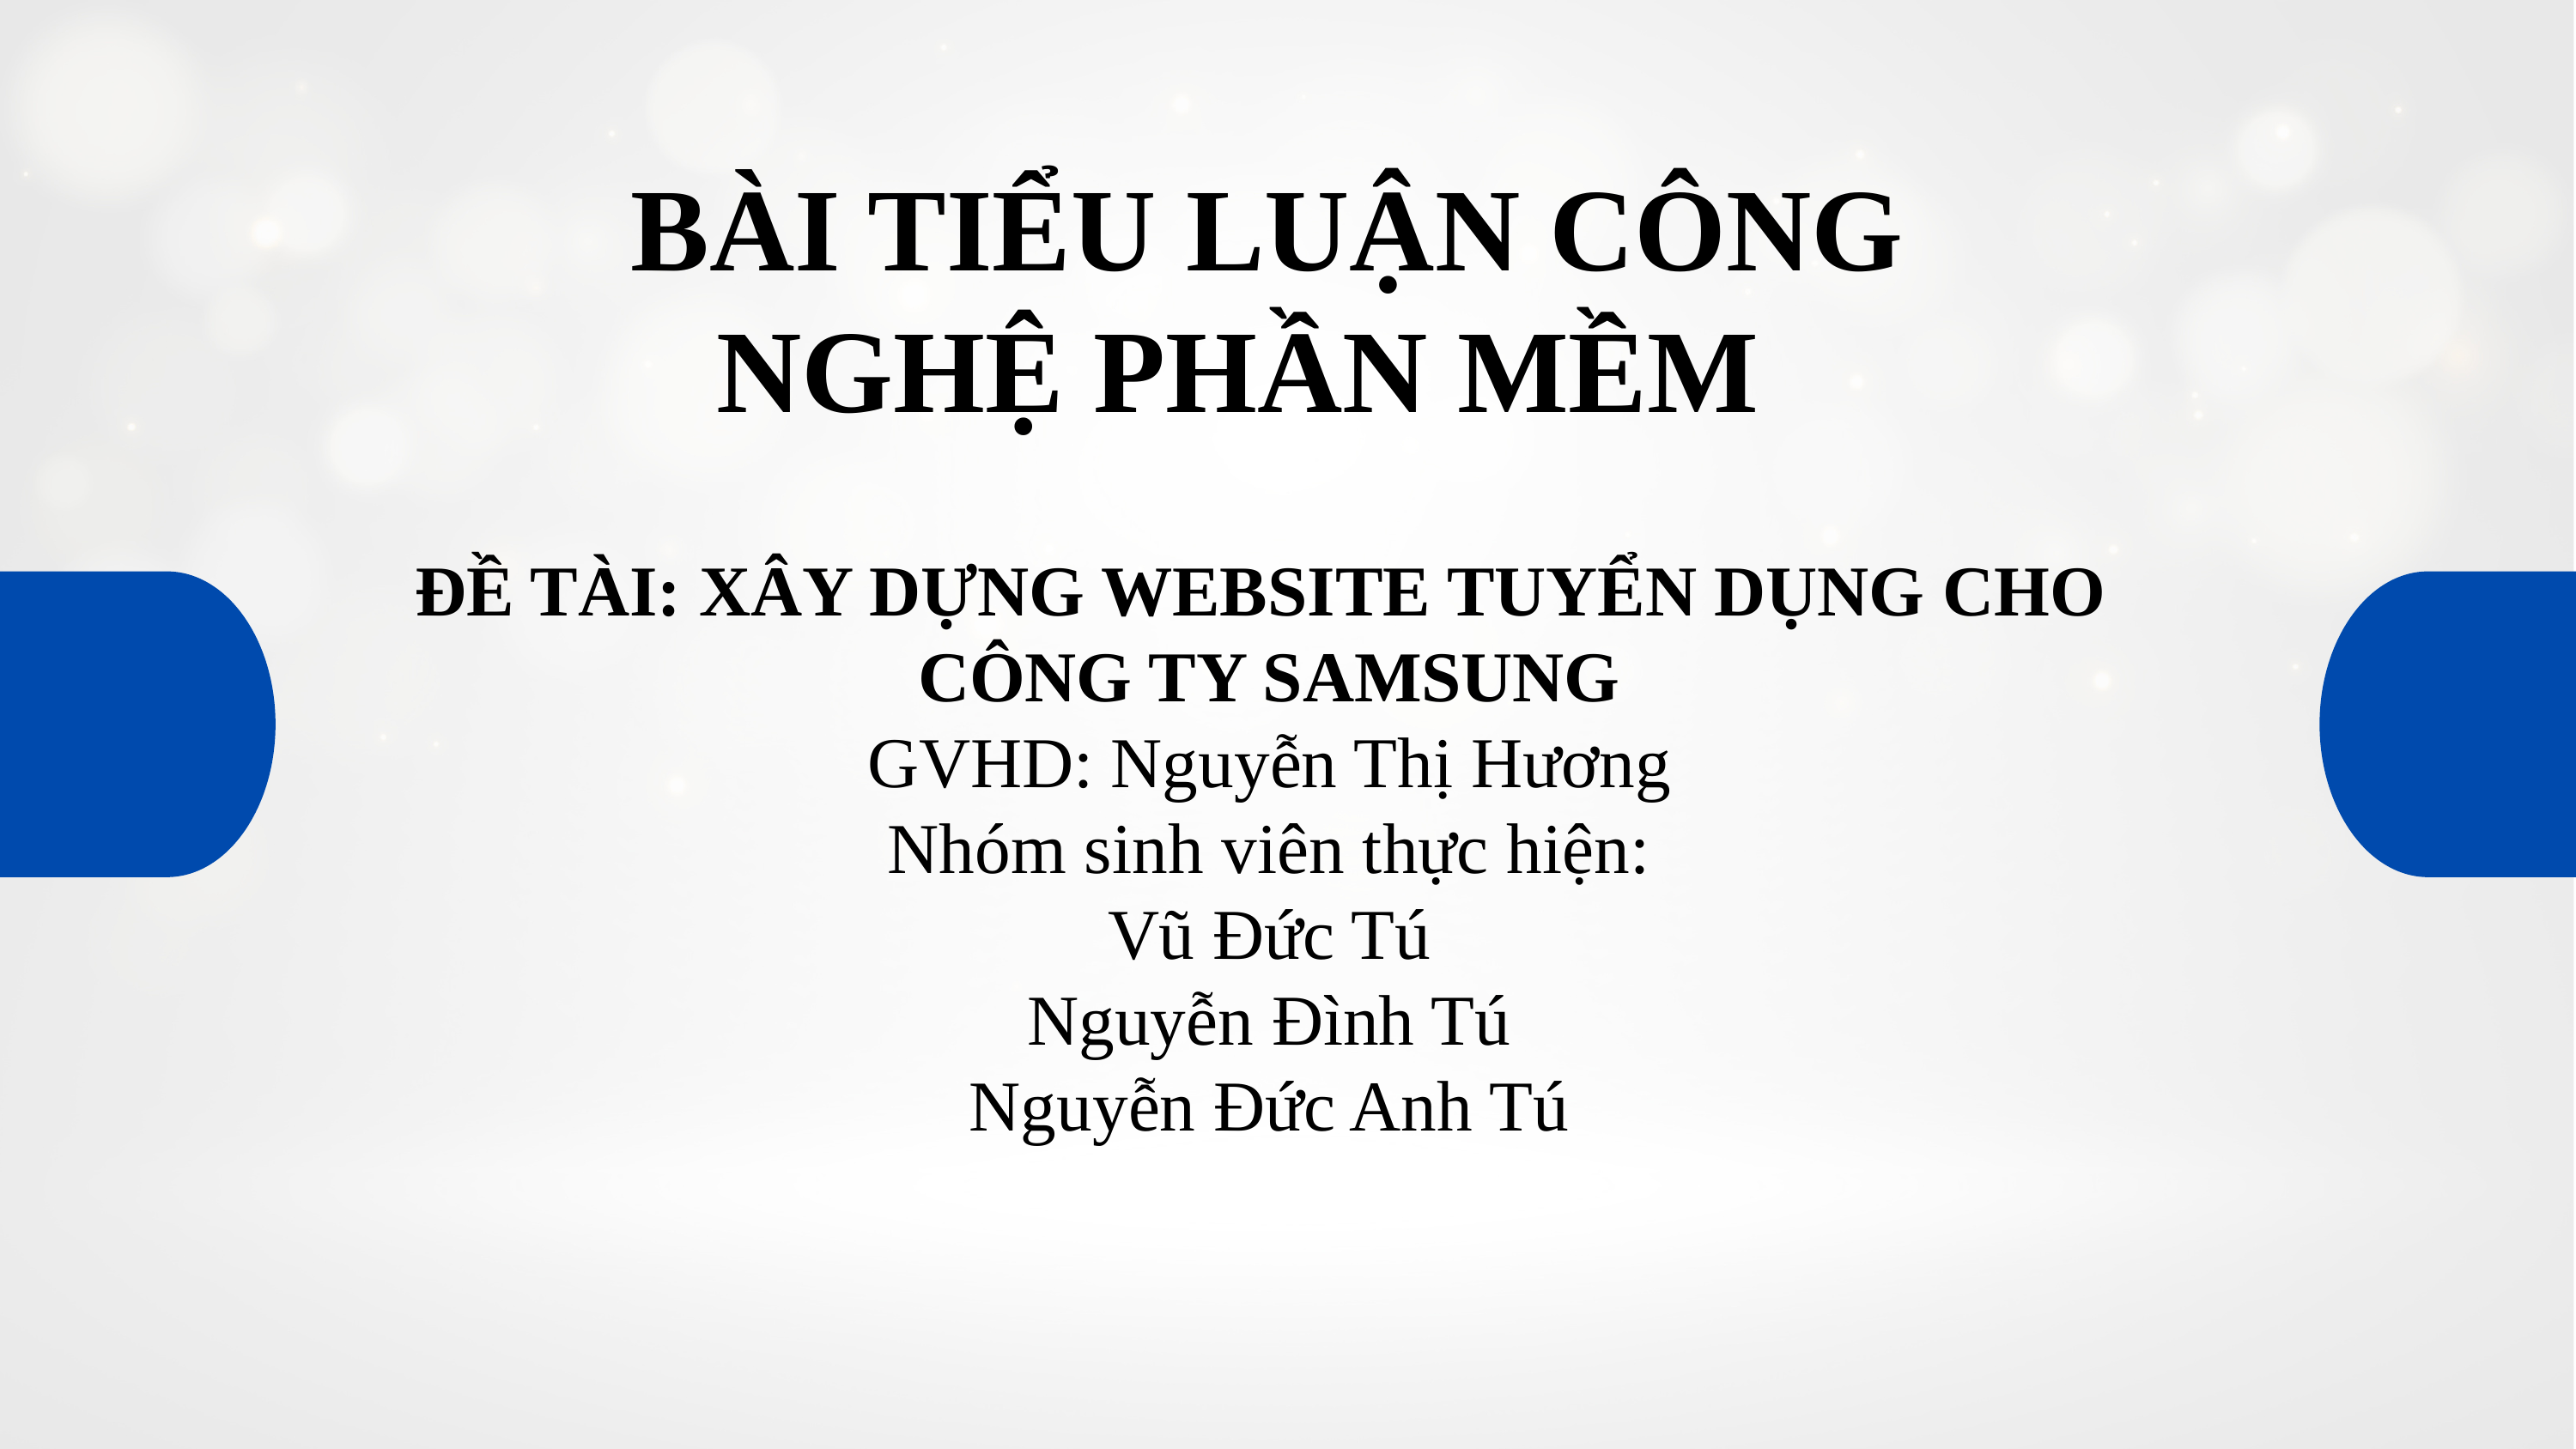

BÀI TIỂU LUẬN CÔNG NGHỆ PHẦN MỀM
ĐỀ TÀI: XÂY DỰNG WEBSITE TUYỂN DỤNG CHO
CÔNG TY SAMSUNG
GVHD: Nguyễn Thị Hương
Nhóm sinh viên thực hiện:
Vũ Đức Tú
Nguyễn Đình Tú
Nguyễn Đức Anh Tú